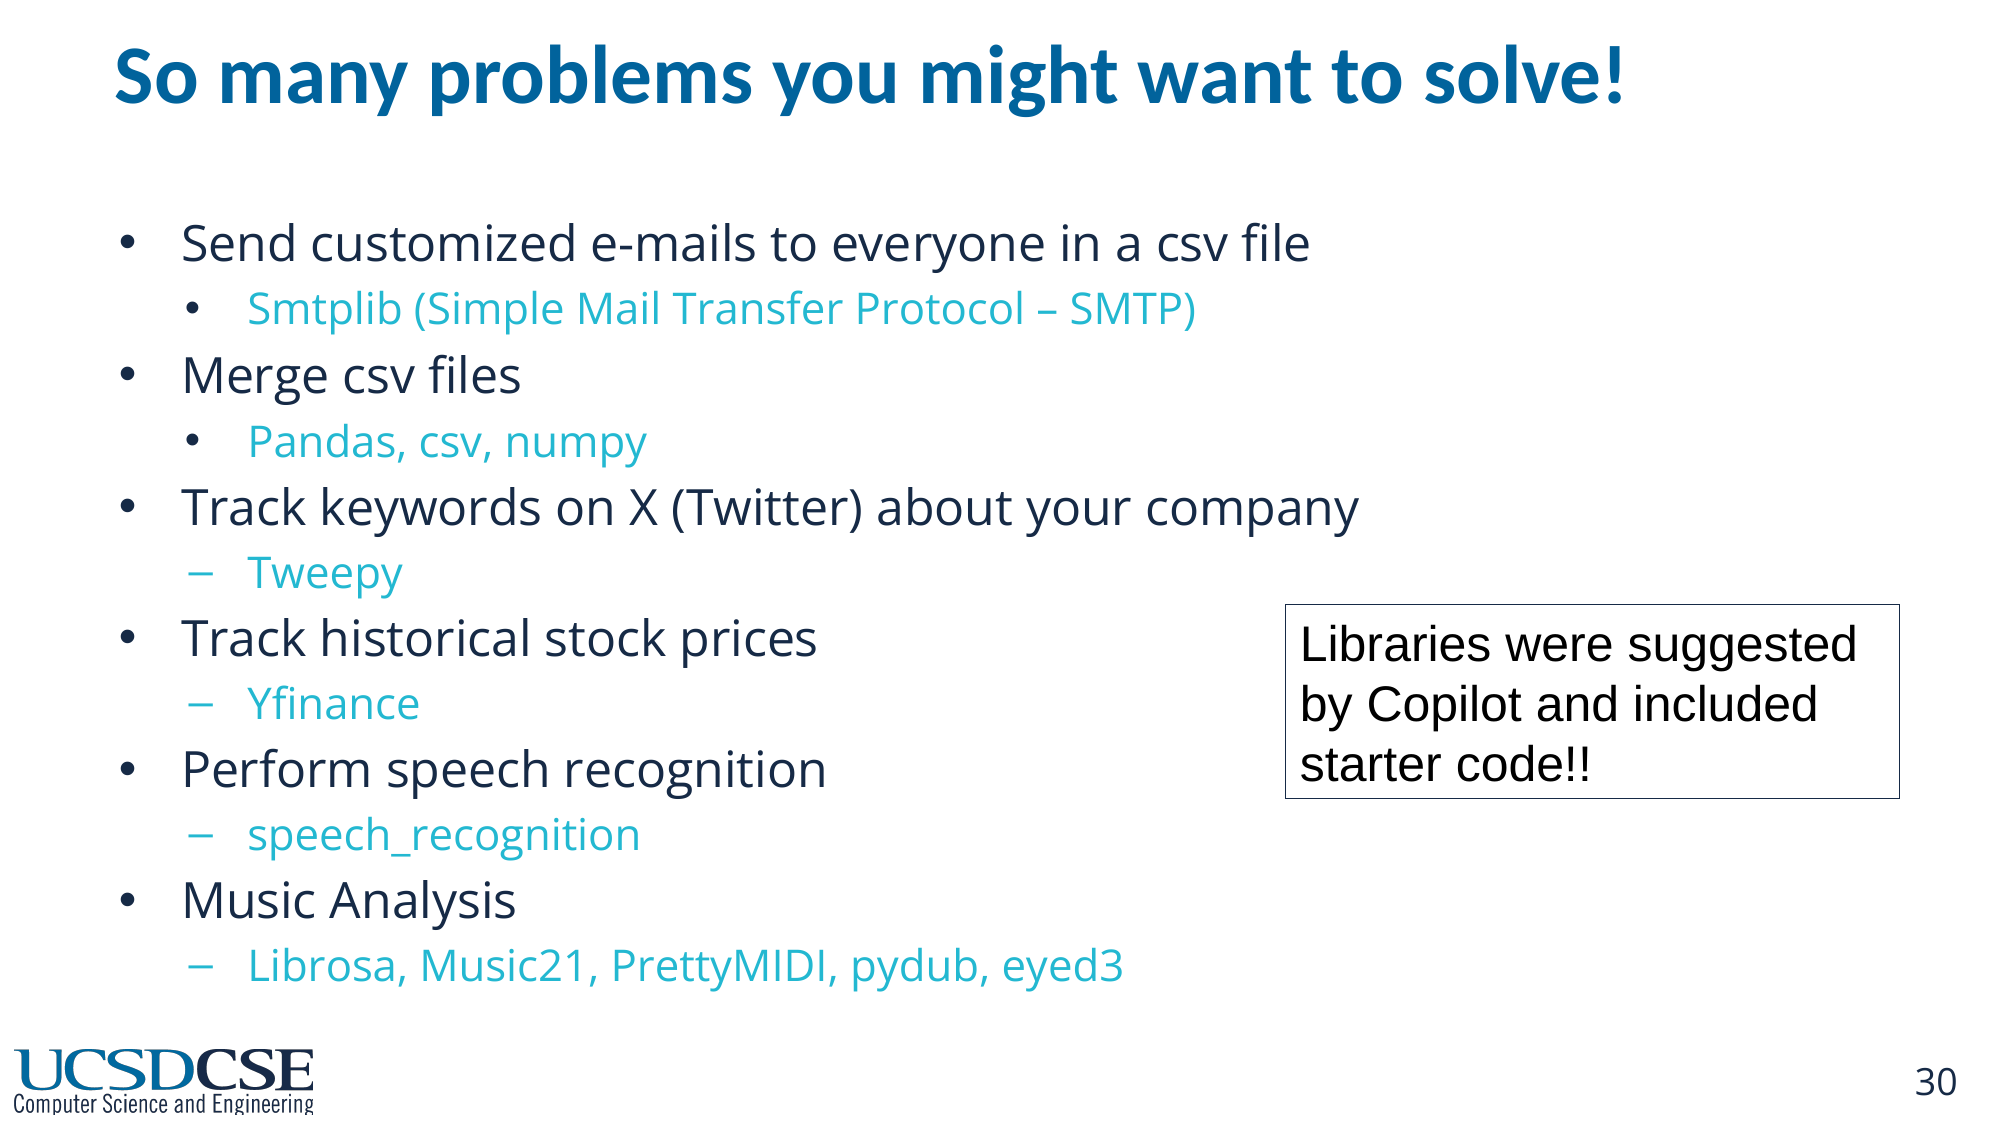

# So many problems you might want to solve!
Send customized e-mails to everyone in a csv file
Smtplib (Simple Mail Transfer Protocol – SMTP)
Merge csv files
Pandas, csv, numpy
Track keywords on X (Twitter) about your company
Tweepy
Track historical stock prices
Yfinance
Perform speech recognition
speech_recognition
Music Analysis
Librosa, Music21, PrettyMIDI, pydub, eyed3

Libraries were suggested by Copilot and included starter code!!